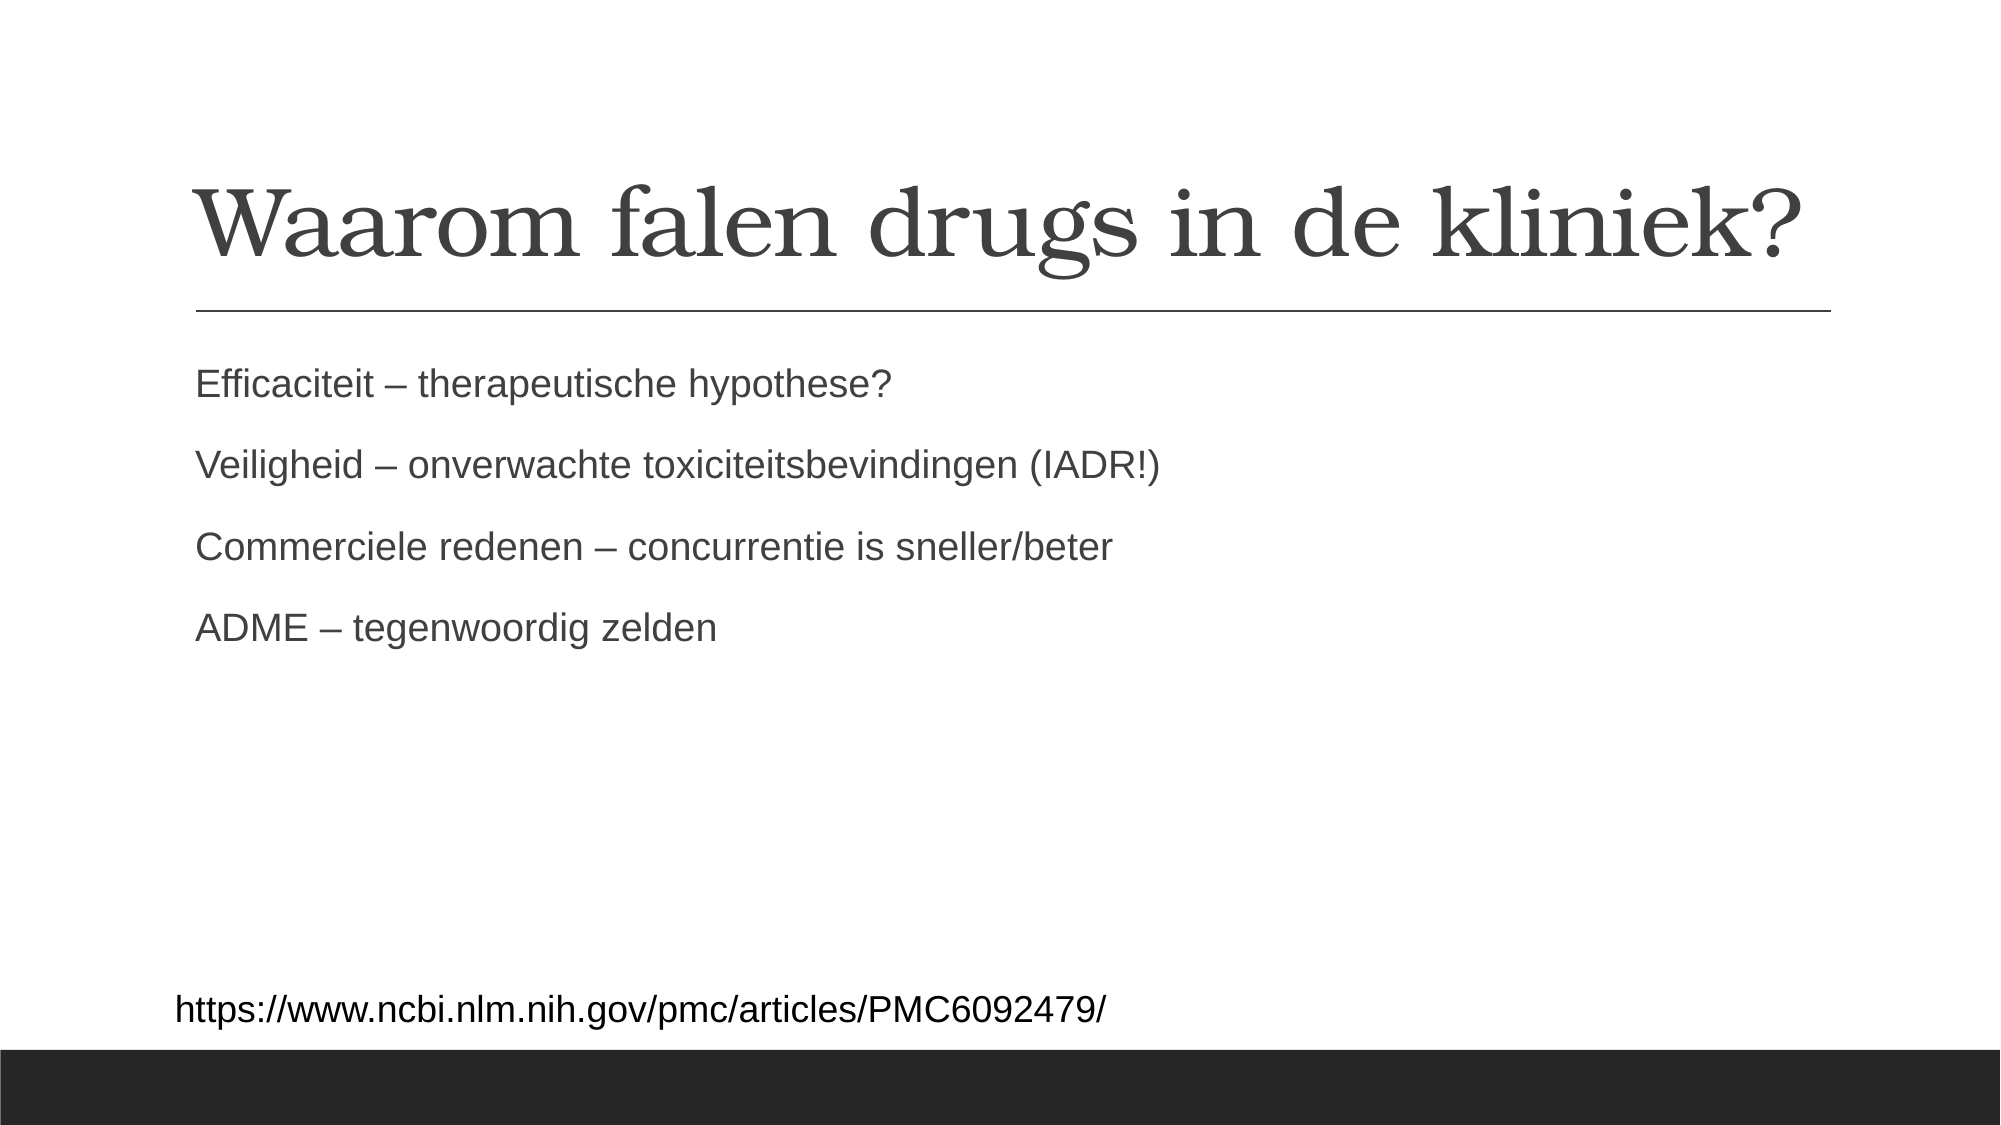

# Waarom falen drugs in de kliniek?
Efficaciteit – therapeutische hypothese?
Veiligheid – onverwachte toxiciteitsbevindingen (IADR!)
Commerciele redenen – concurrentie is sneller/beter
ADME – tegenwoordig zelden

https://www.ncbi.nlm.nih.gov/pmc/articles/PMC6092479/